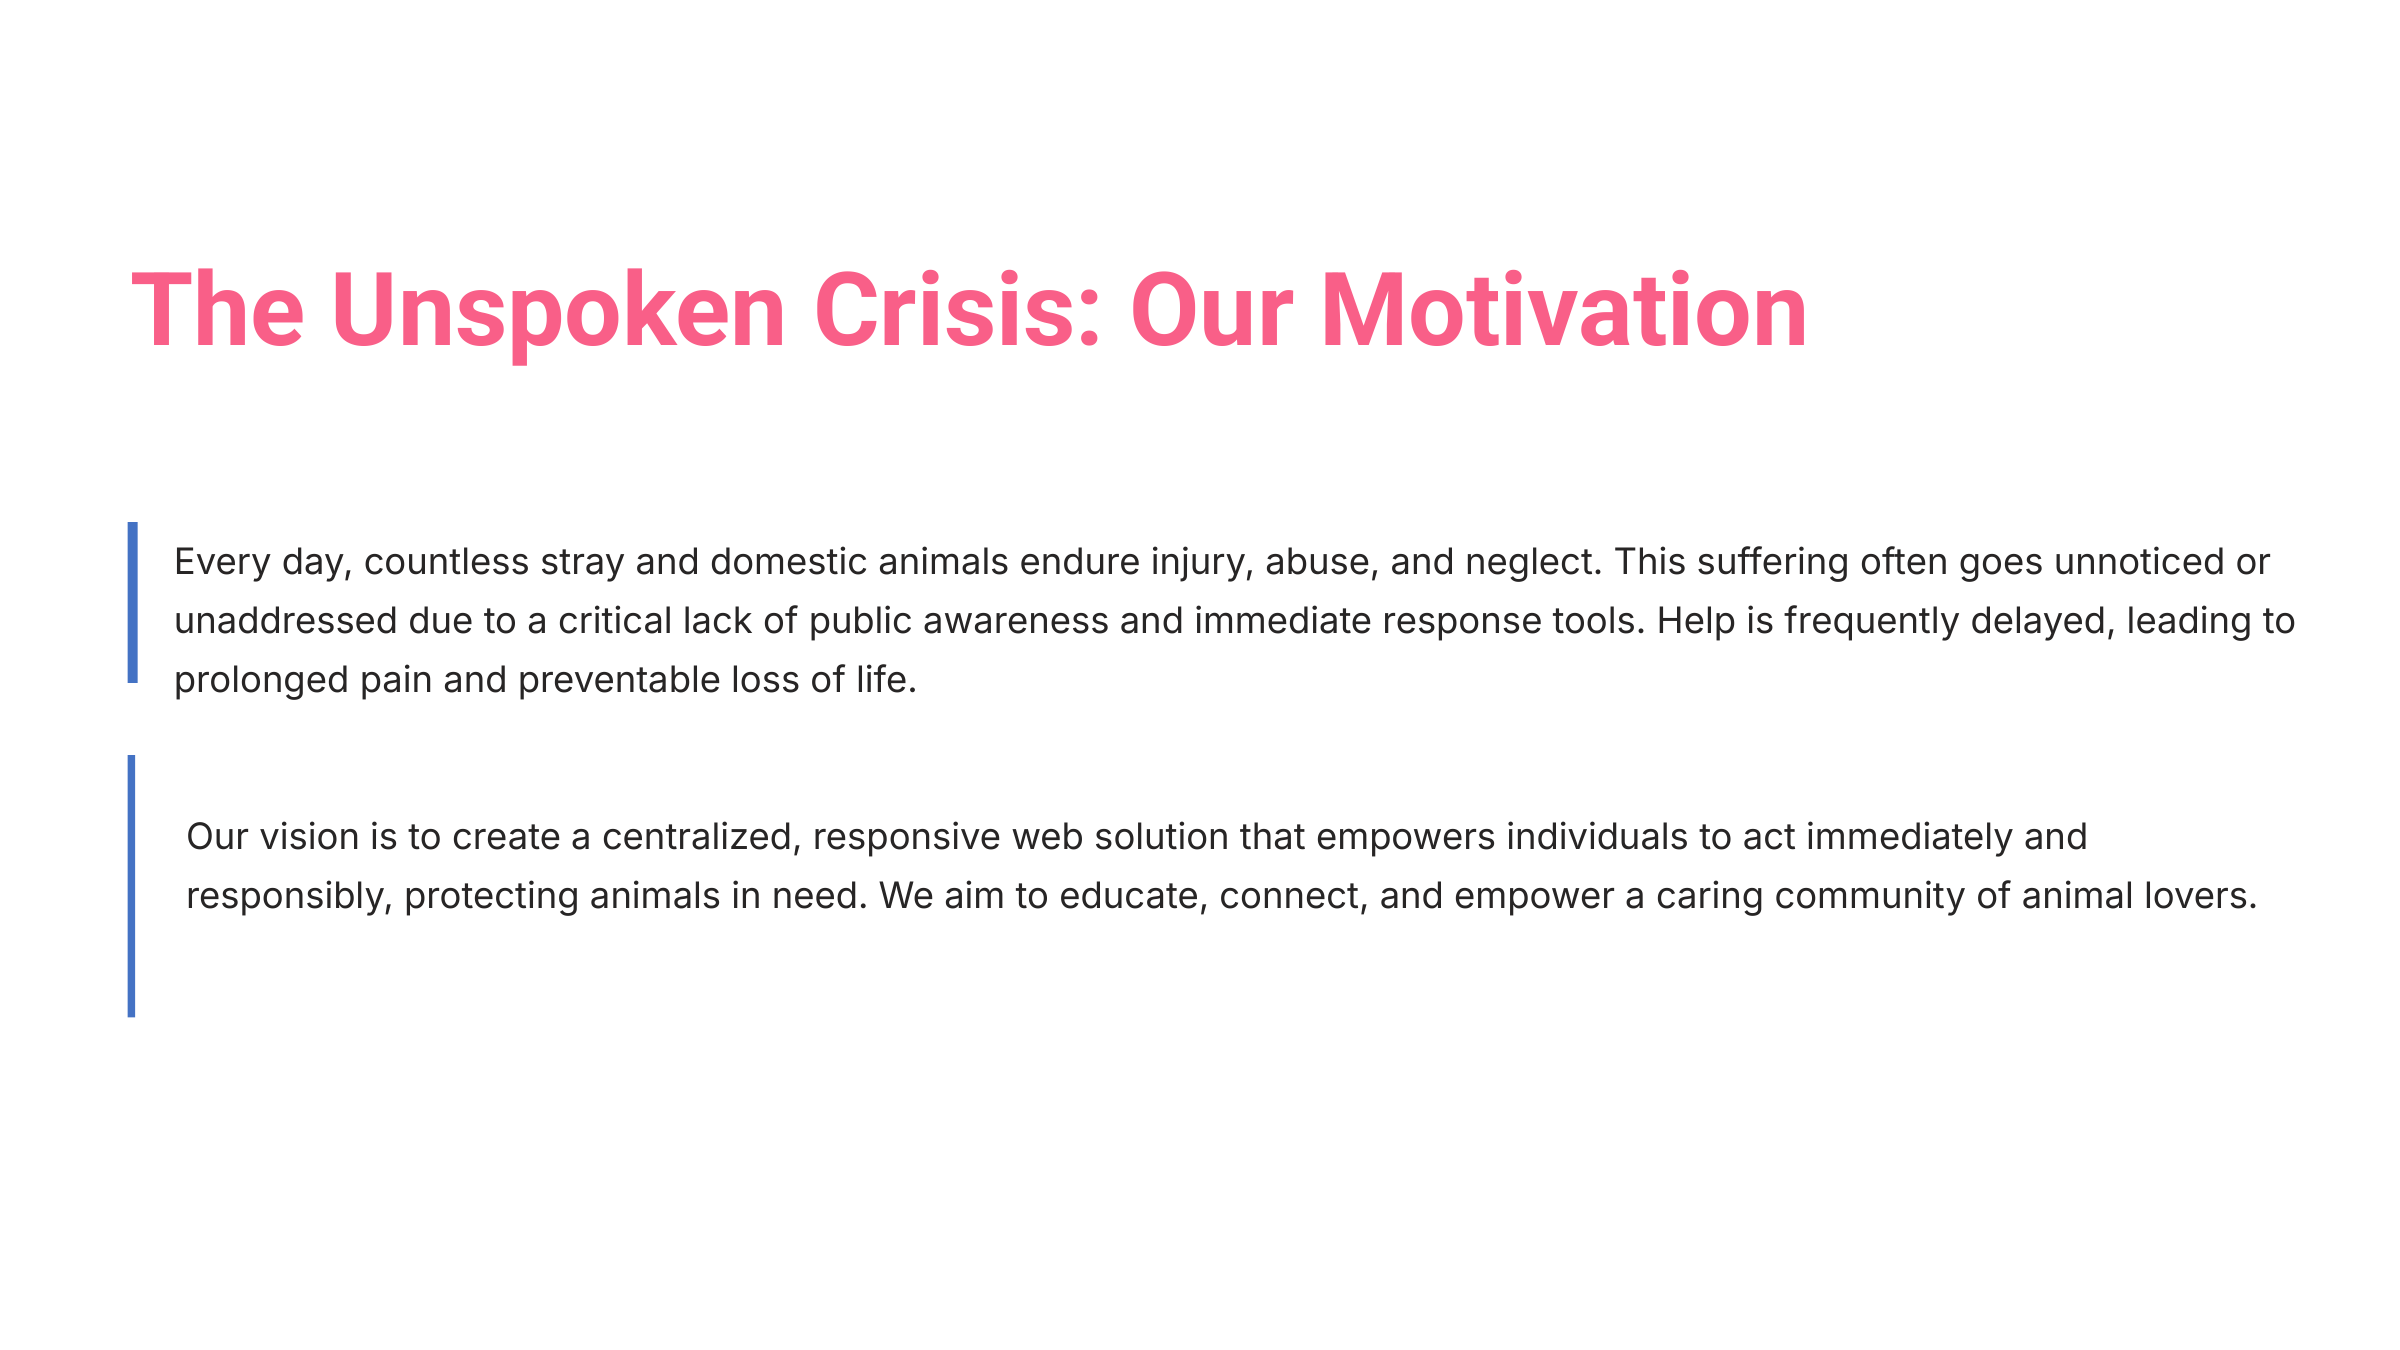

The Unspoken Crisis: Our Motivation

Every day, countless stray and domestic animals endure injury, abuse, and neglect. This suffering often goes unnoticed or unaddressed due to a critical lack of public awareness and immediate response tools. Help is frequently delayed, leading to prolonged pain and preventable loss of life.

Our vision is to create a centralized, responsive web solution that empowers individuals to act immediately and responsibly, protecting animals in need. We aim to educate, connect, and empower a caring community of animal lovers.